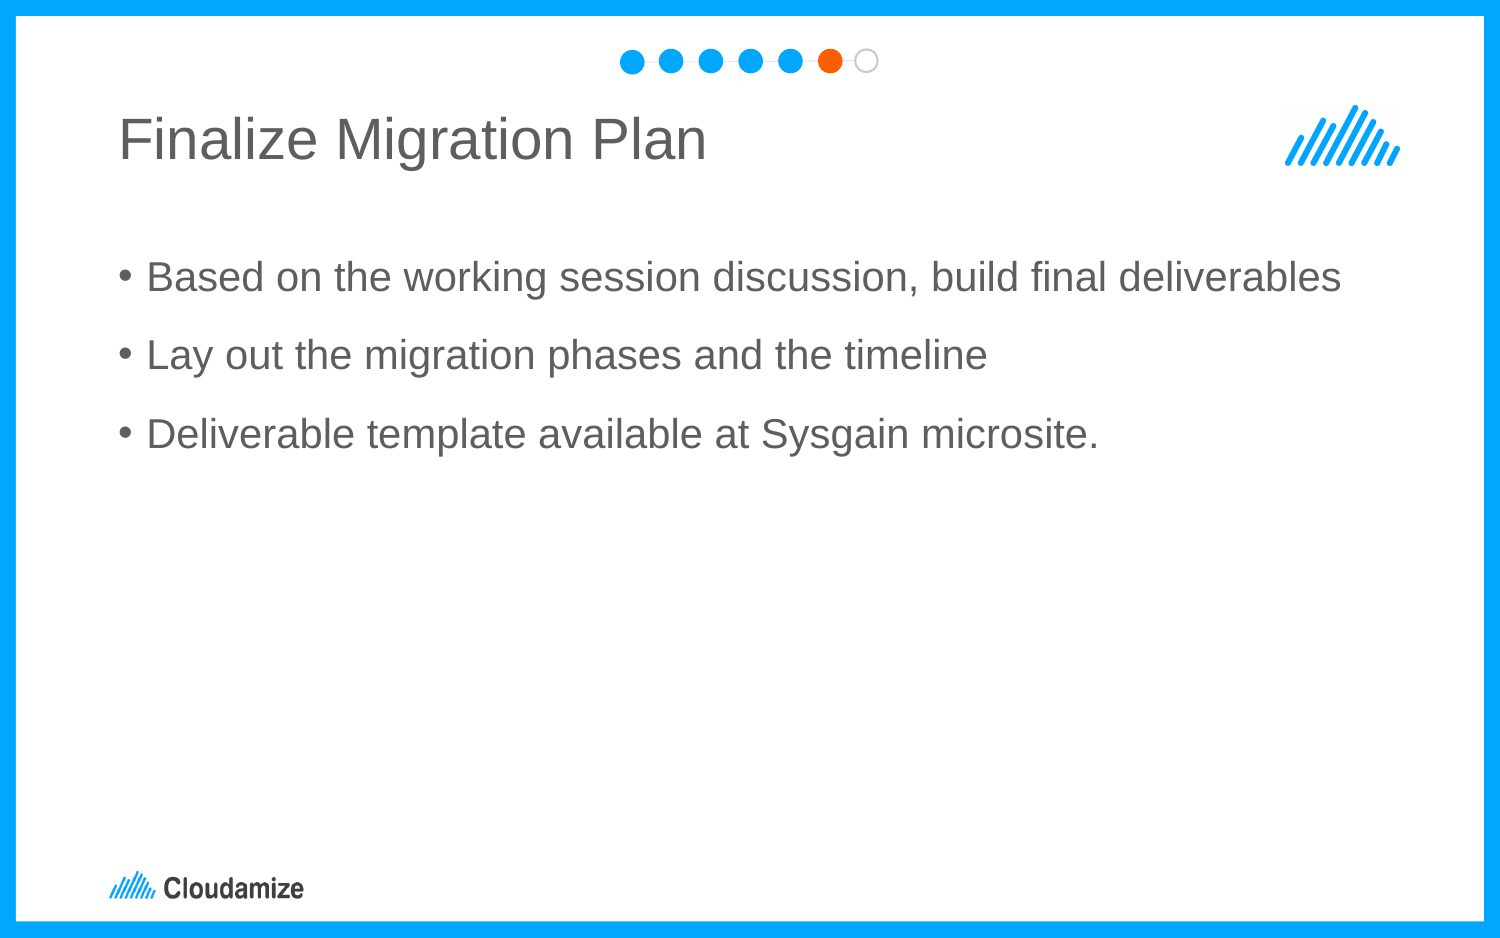

# Finalize Migration Plan
Based on the working session discussion, build final deliverables
Lay out the migration phases and the timeline
Deliverable template available at Sysgain microsite.